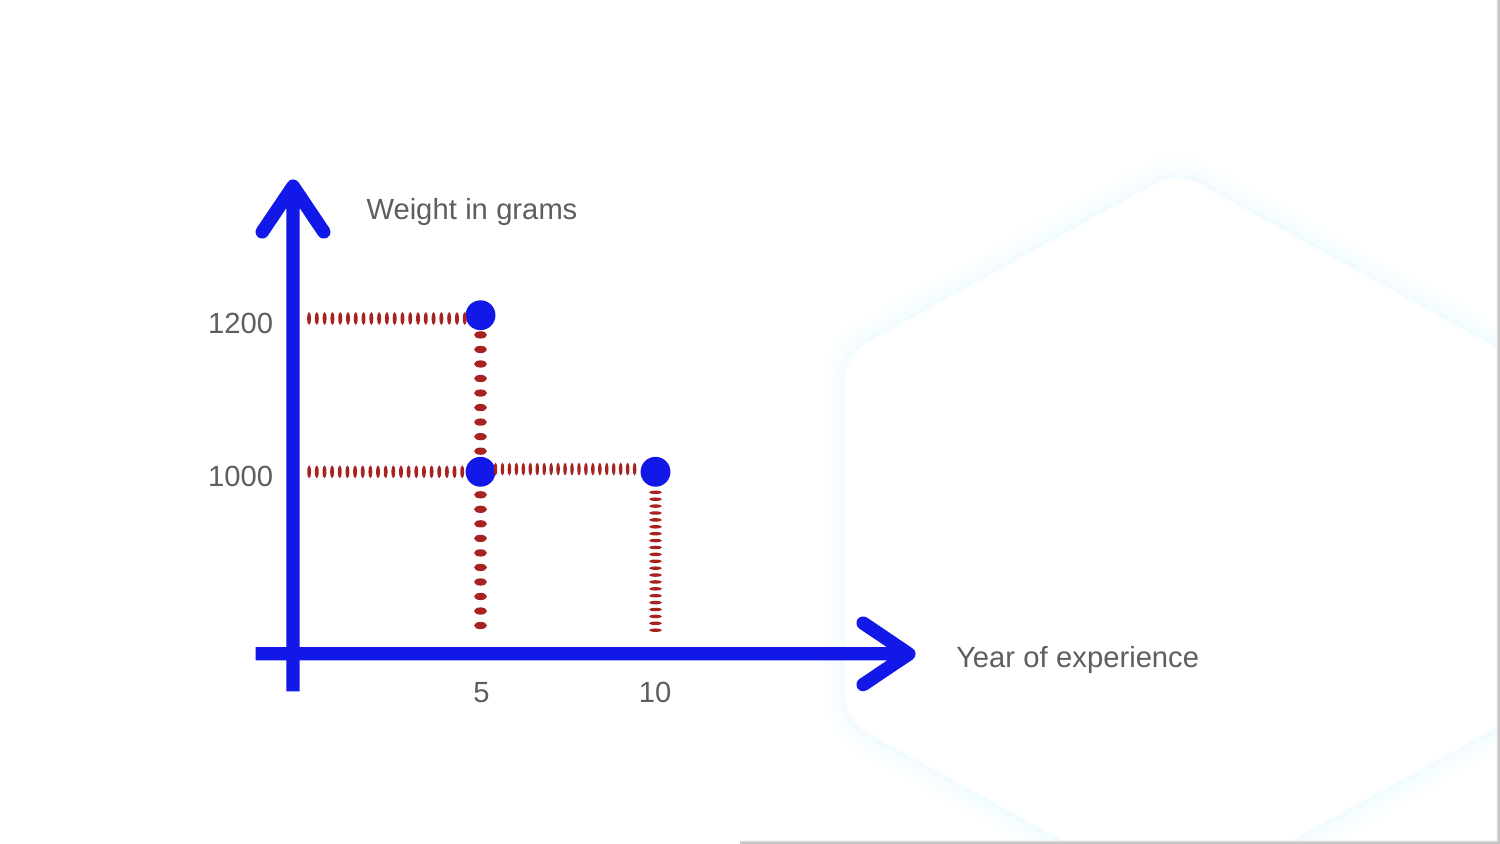

Weight in grams

1200

1000

Year of experience
5
10